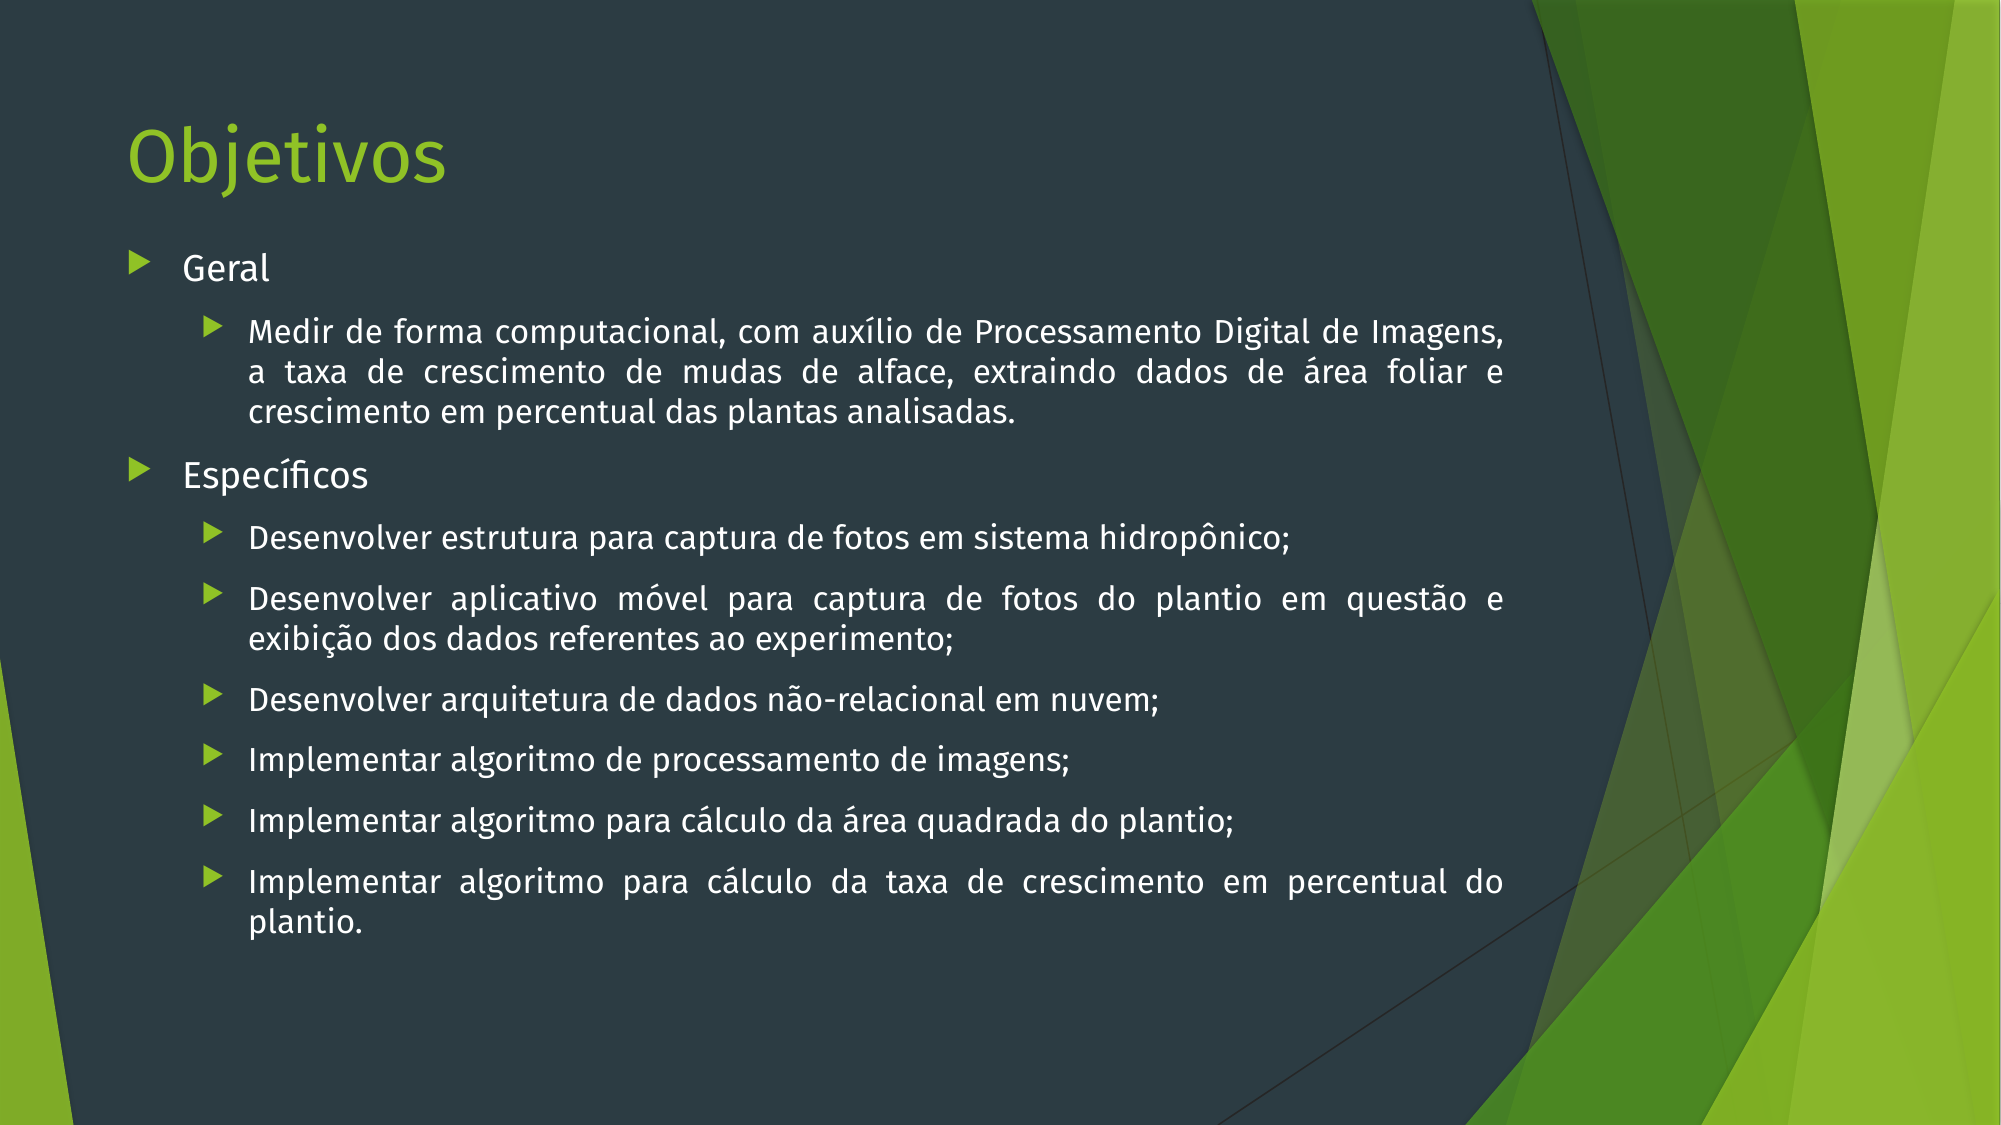

# Objetivos
Geral
Medir de forma computacional, com auxílio de Processamento Digital de Imagens, a taxa de crescimento de mudas de alface, extraindo dados de área foliar e crescimento em percentual das plantas analisadas.
Específicos
Desenvolver estrutura para captura de fotos em sistema hidropônico;
Desenvolver aplicativo móvel para captura de fotos do plantio em questão e exibição dos dados referentes ao experimento;
Desenvolver arquitetura de dados não-relacional em nuvem;
Implementar algoritmo de processamento de imagens;
Implementar algoritmo para cálculo da área quadrada do plantio;
Implementar algoritmo para cálculo da taxa de crescimento em percentual do plantio.